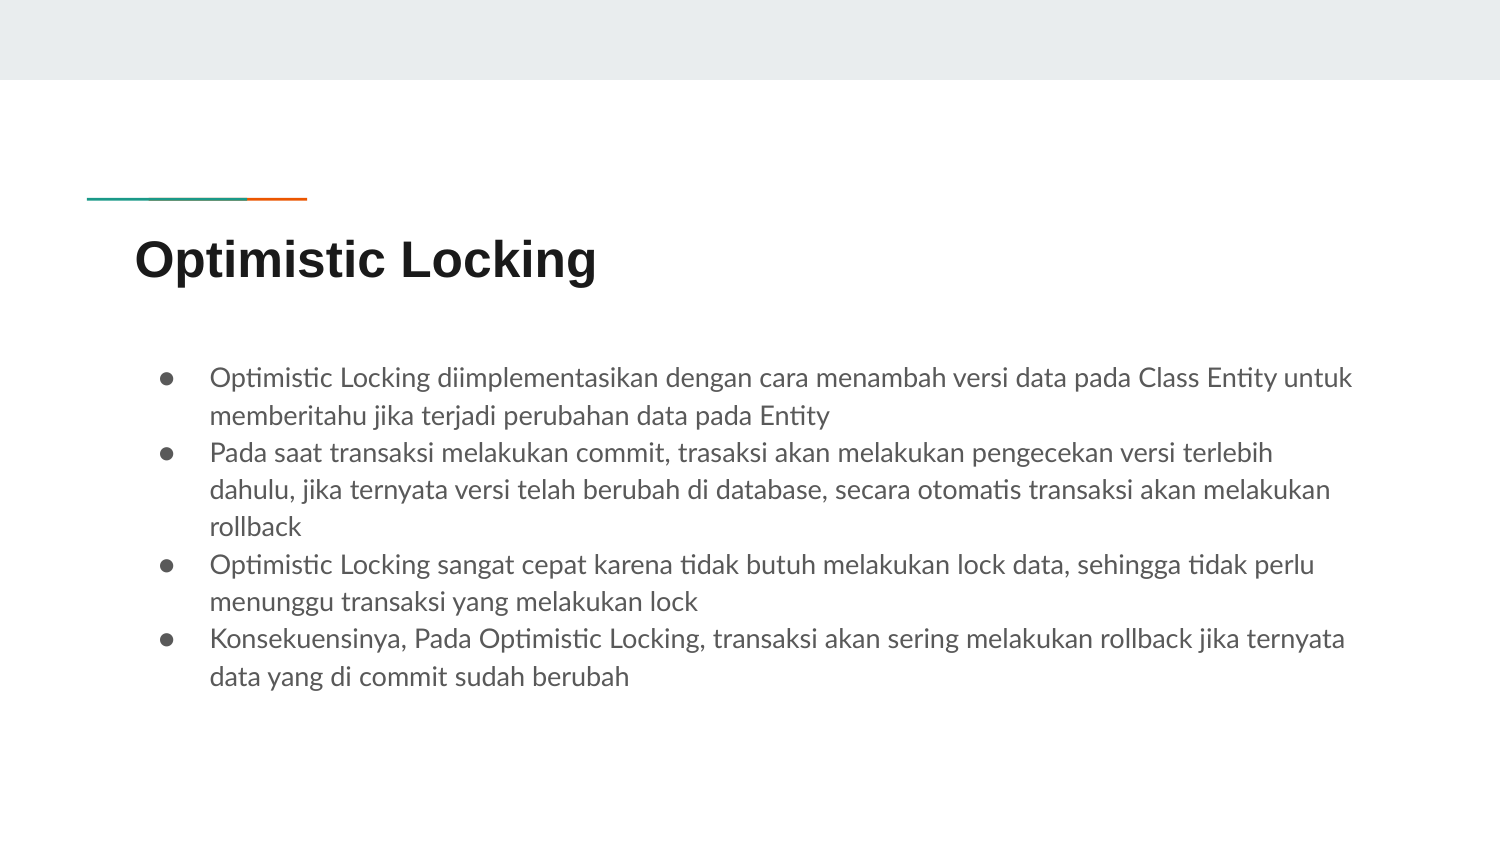

# Optimistic Locking
Optimistic Locking diimplementasikan dengan cara menambah versi data pada Class Entity untuk memberitahu jika terjadi perubahan data pada Entity
Pada saat transaksi melakukan commit, trasaksi akan melakukan pengecekan versi terlebih dahulu, jika ternyata versi telah berubah di database, secara otomatis transaksi akan melakukan rollback
Optimistic Locking sangat cepat karena tidak butuh melakukan lock data, sehingga tidak perlu menunggu transaksi yang melakukan lock
Konsekuensinya, Pada Optimistic Locking, transaksi akan sering melakukan rollback jika ternyata data yang di commit sudah berubah